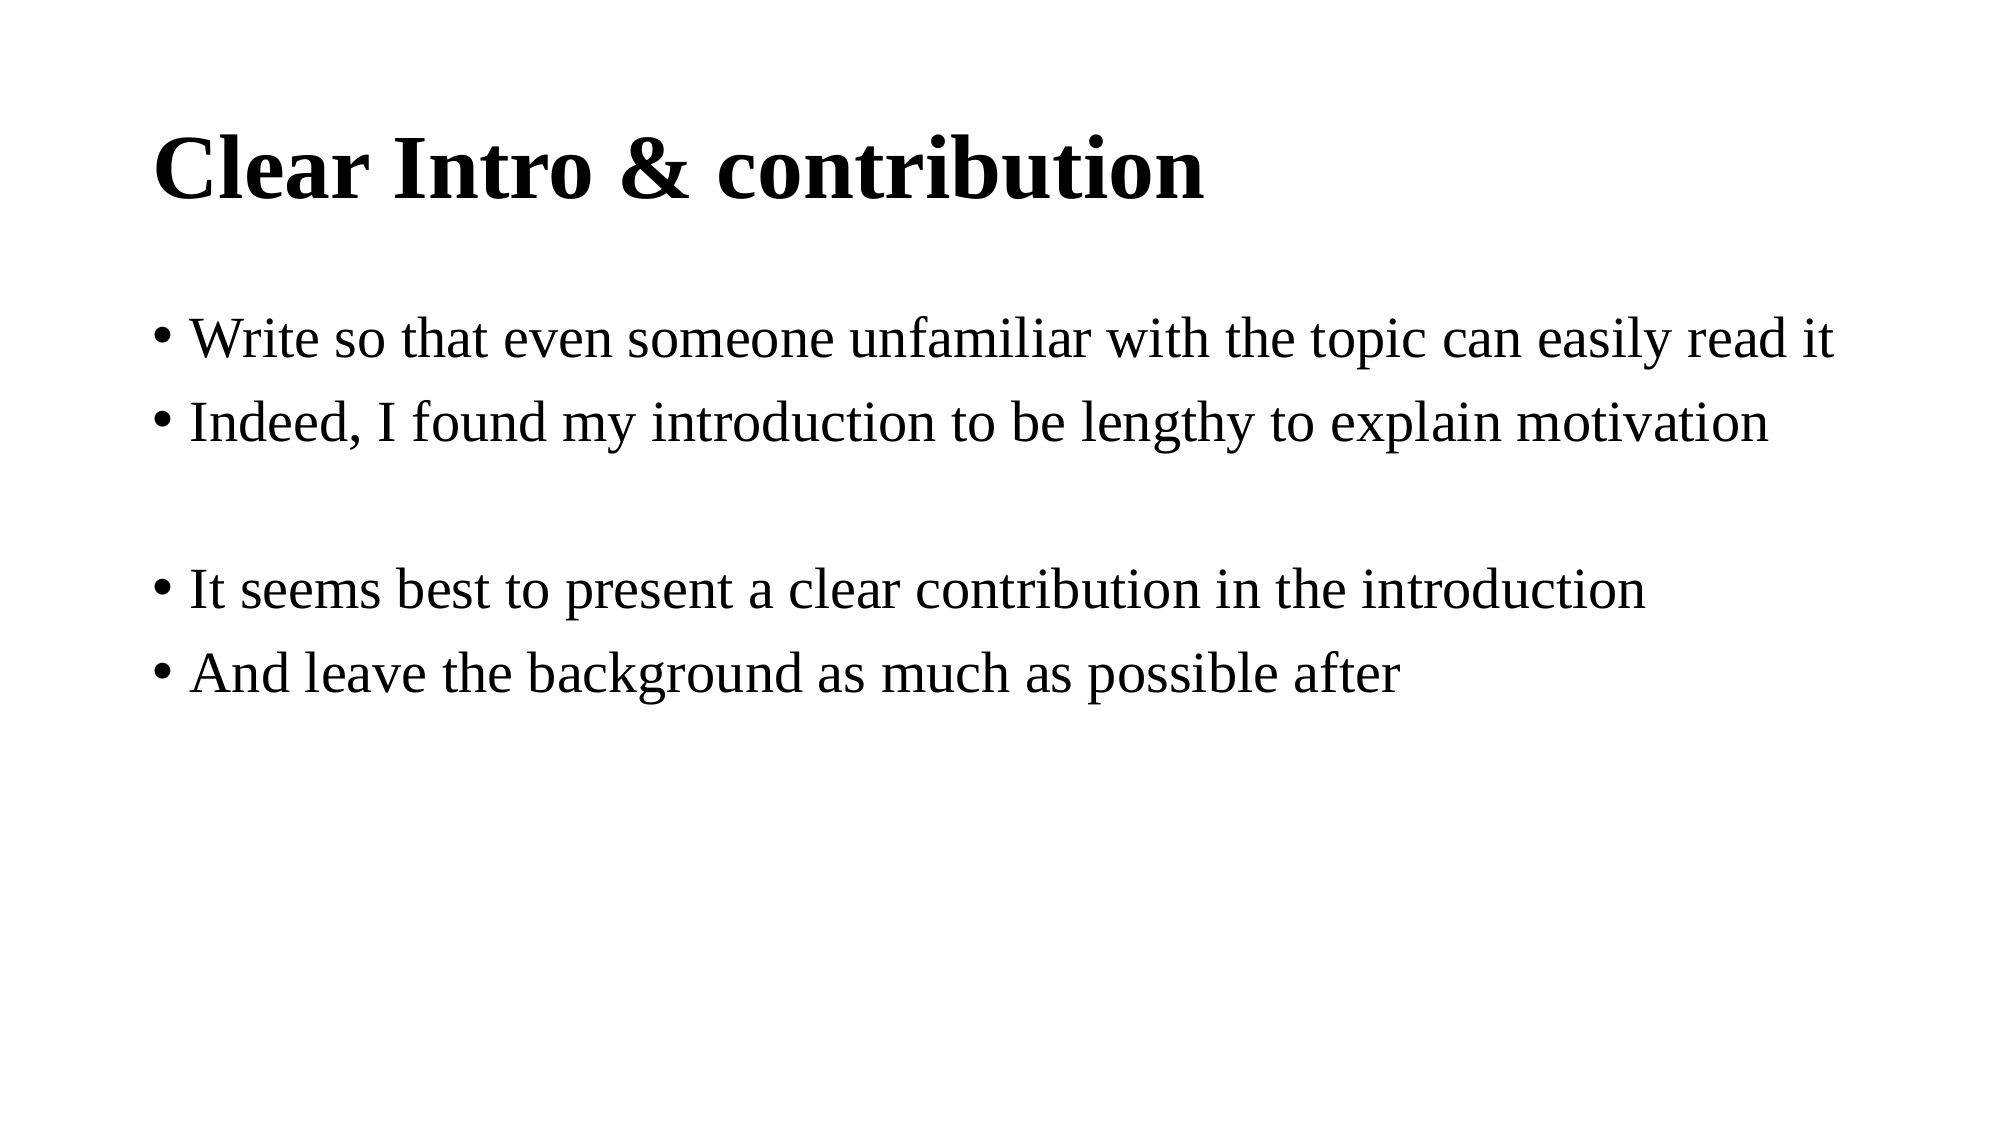

# Clear Intro & contribution
Write so that even someone unfamiliar with the topic can easily read it
Indeed, I found my introduction to be lengthy to explain motivation

It seems best to present a clear contribution in the introduction
And leave the background as much as possible after